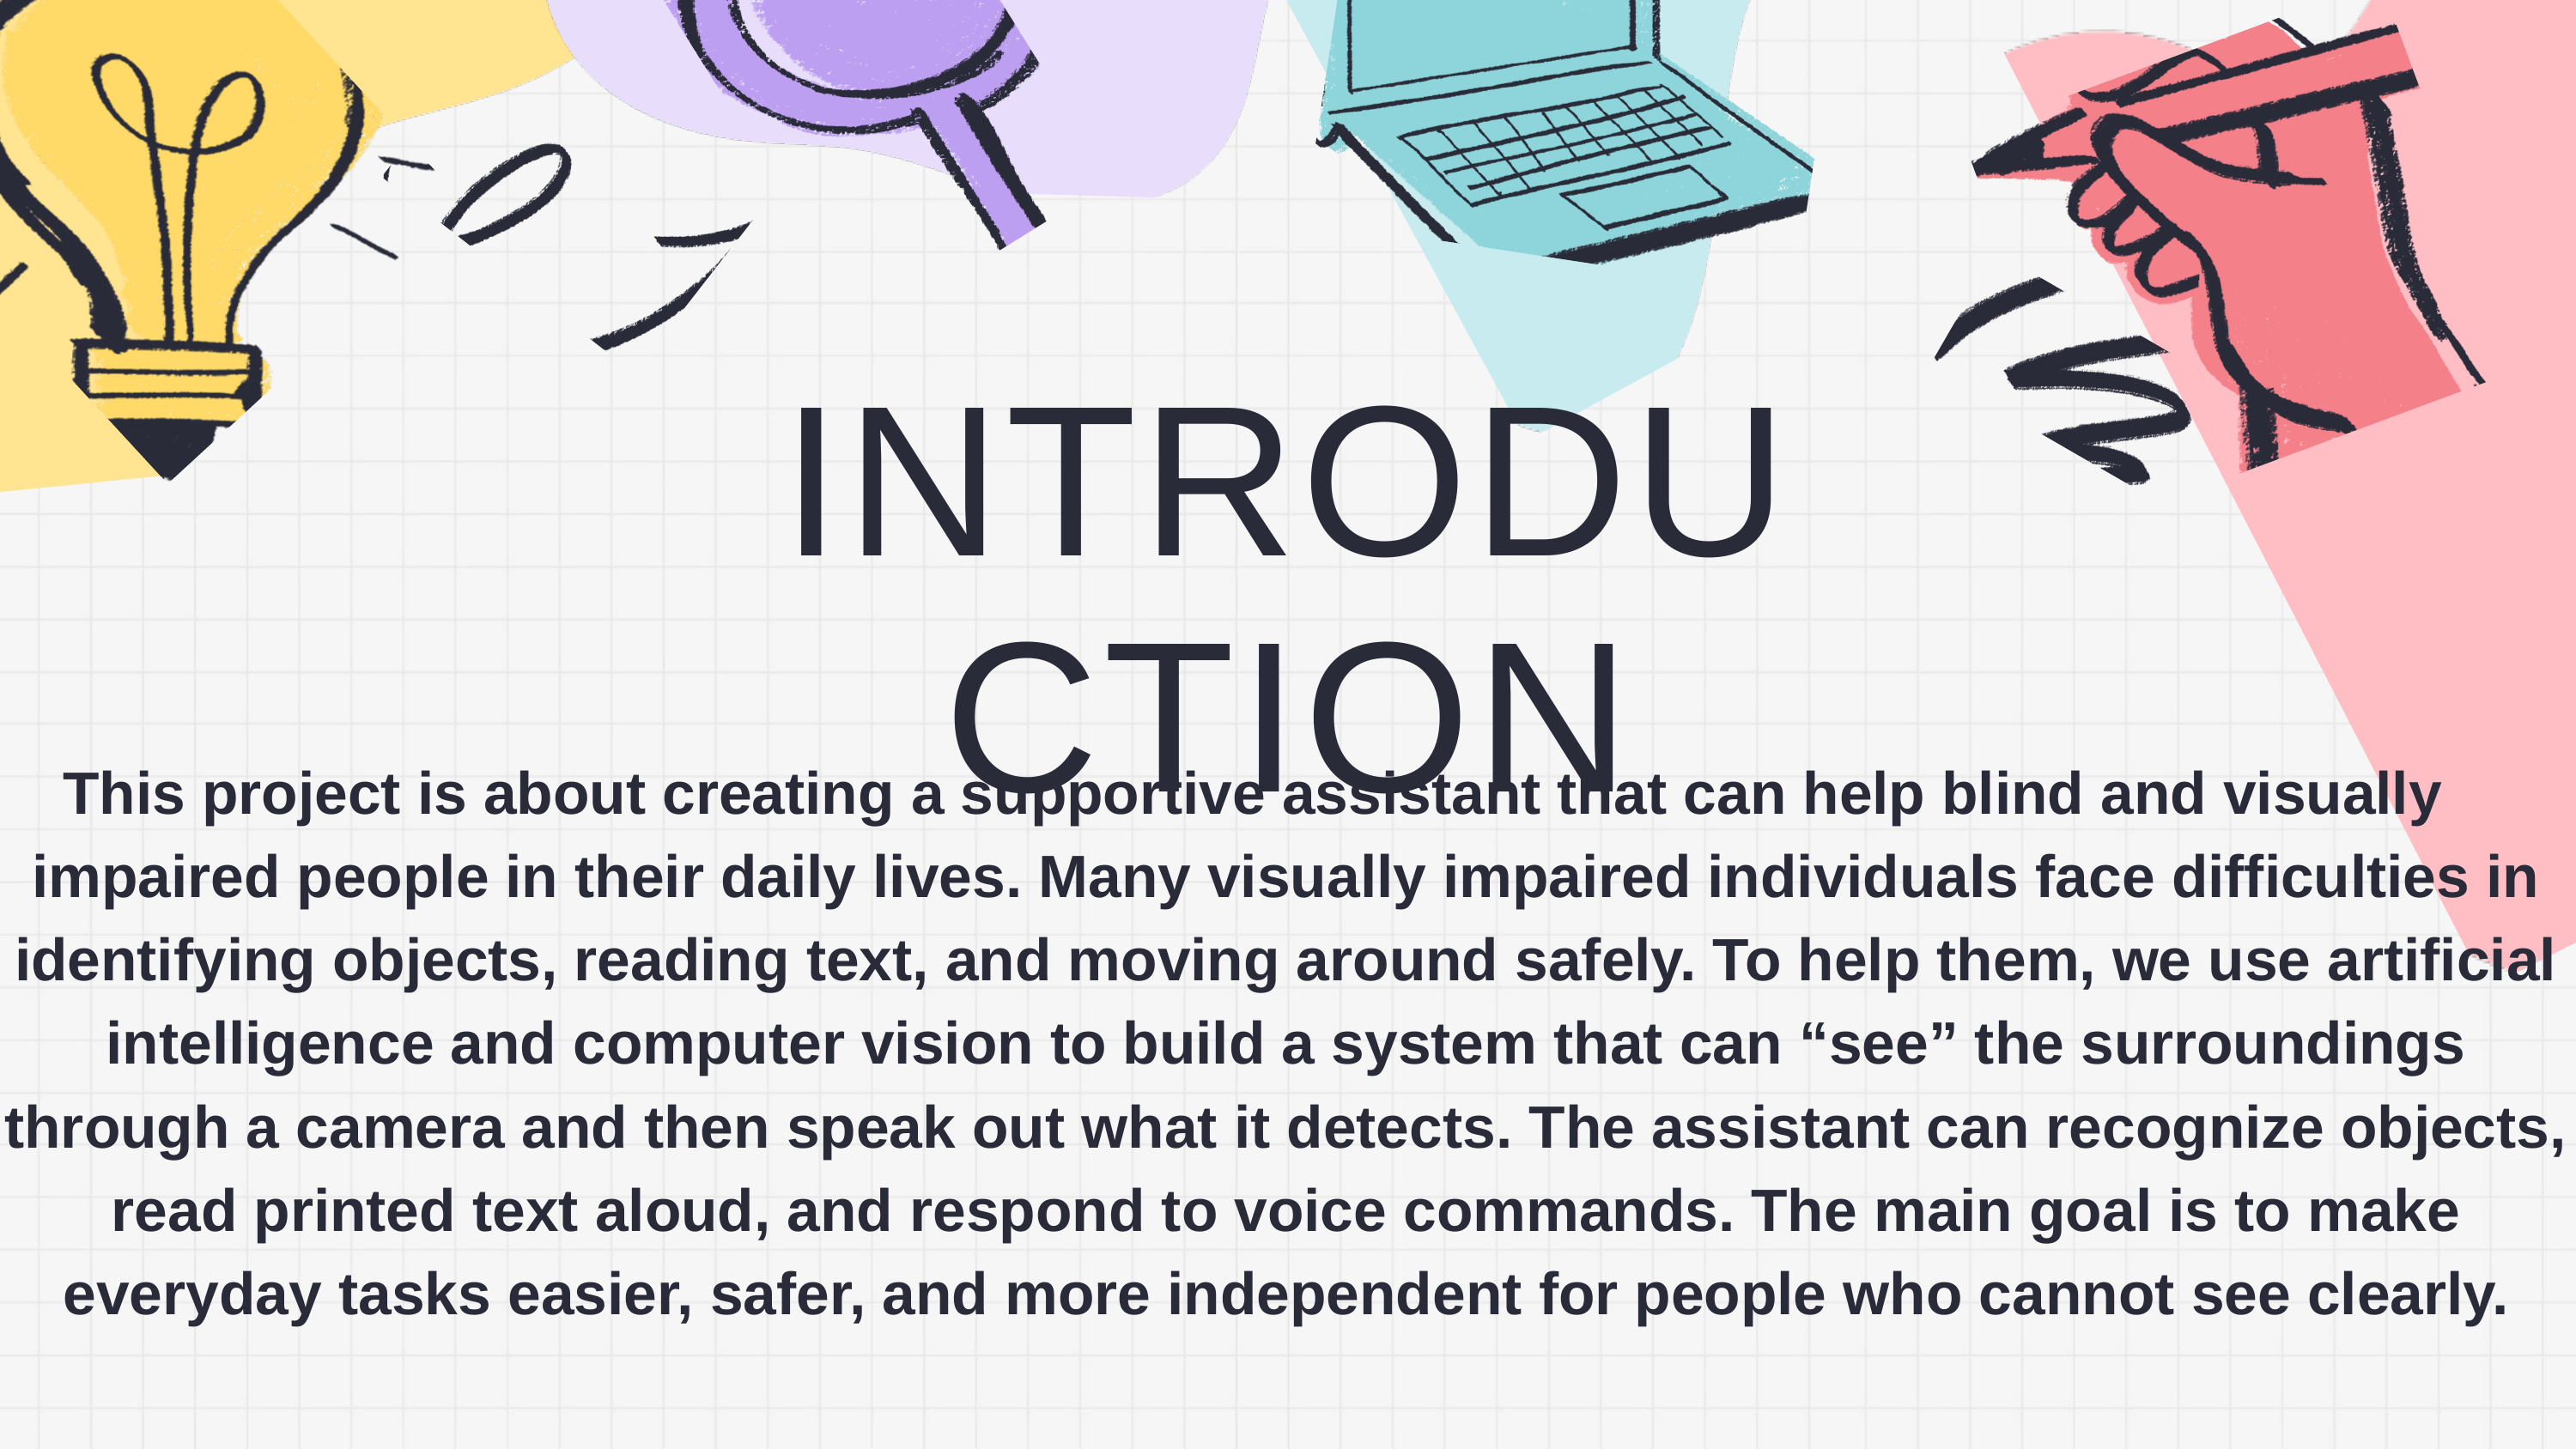

INTRODUCTION
This project is about creating a supportive assistant that can help blind and visually     impaired people in their daily lives. Many visually impaired individuals face difficulties in identifying objects, reading text, and moving around safely. To help them, we use artificial intelligence and computer vision to build a system that can “see” the surroundings through a camera and then speak out what it detects. The assistant can recognize objects, read printed text aloud, and respond to voice commands. The main goal is to make everyday tasks easier, safer, and more independent for people who cannot see clearly.